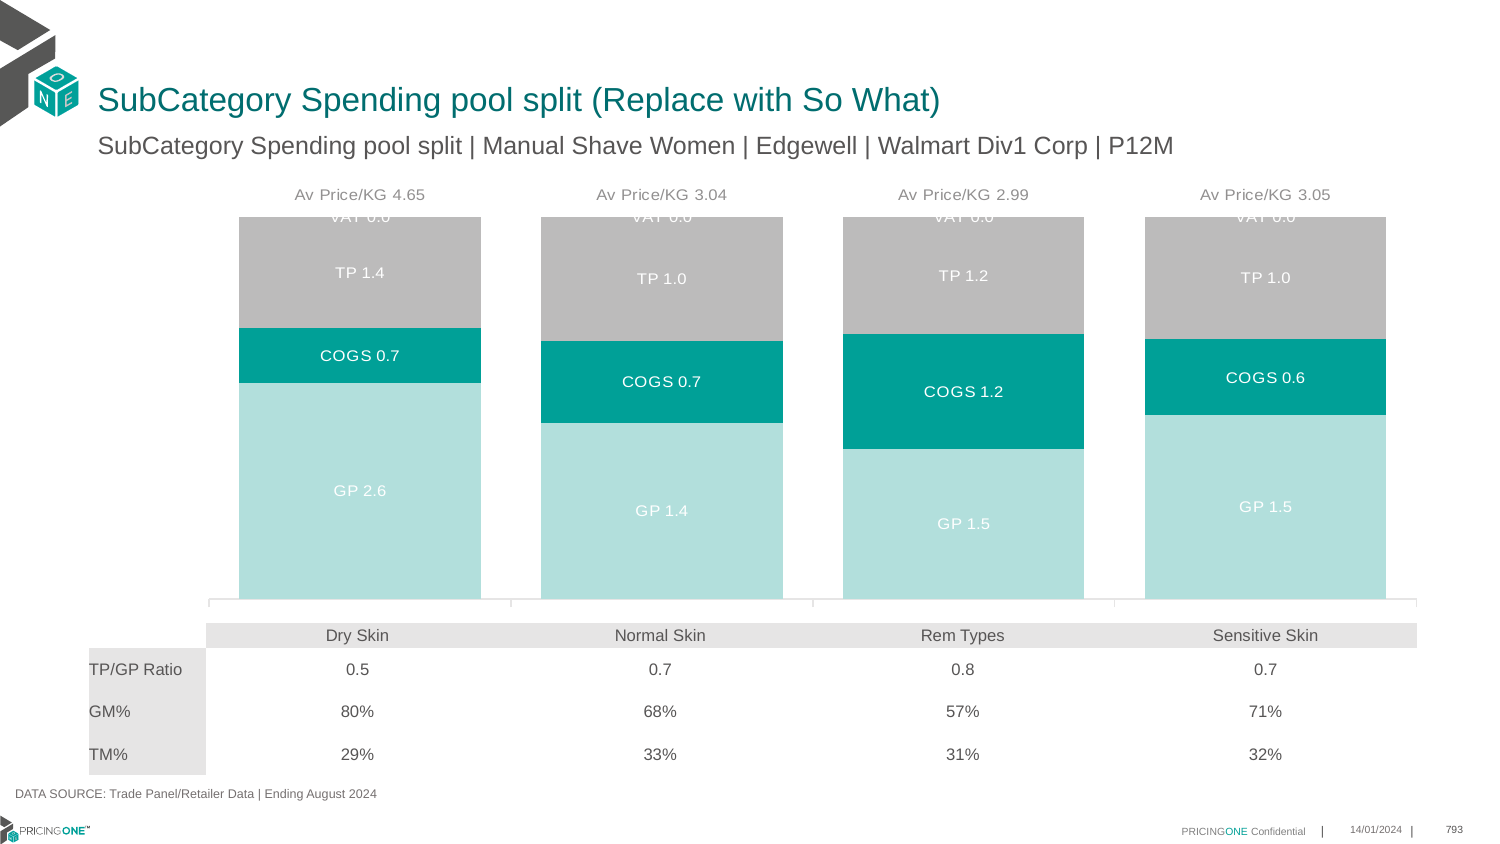

# SubCategory Spending pool split (Replace with So What)
SubCategory Spending pool split | Manual Shave Women | Edgewell | Walmart Div1 Corp | P12M

### Chart

| Category | GP | COGS | TP | VAT |
|---|---|---|---|---|
| Av Price/KG 4.65 | 2.624929691811918 | 0.6649878451759931 | 1.3559955436466256 | 0.0 |
| Av Price/KG 3.04 | 1.404159642138184 | 0.6501695306096773 | 0.9940392404357983 | 0.0 |
| Av Price/KG 2.99 | 1.5200895156498417 | 1.168173831815724 | 1.1939546023435947 | 0.0 |
| Av Price/KG 3.05 | 1.46702972877249 | 0.6070577369700876 | 0.9812647477799437 | 0.0 |
|  | Dry Skin | Normal Skin | Rem Types | Sensitive Skin |
| --- | --- | --- | --- | --- |
| TP/GP Ratio | 0.5 | 0.7 | 0.8 | 0.7 |
| GM% | 80% | 68% | 57% | 71% |
| TM% | 29% | 33% | 31% | 32% |
DATA SOURCE: Trade Panel/Retailer Data | Ending August 2024

14/01/2024
793